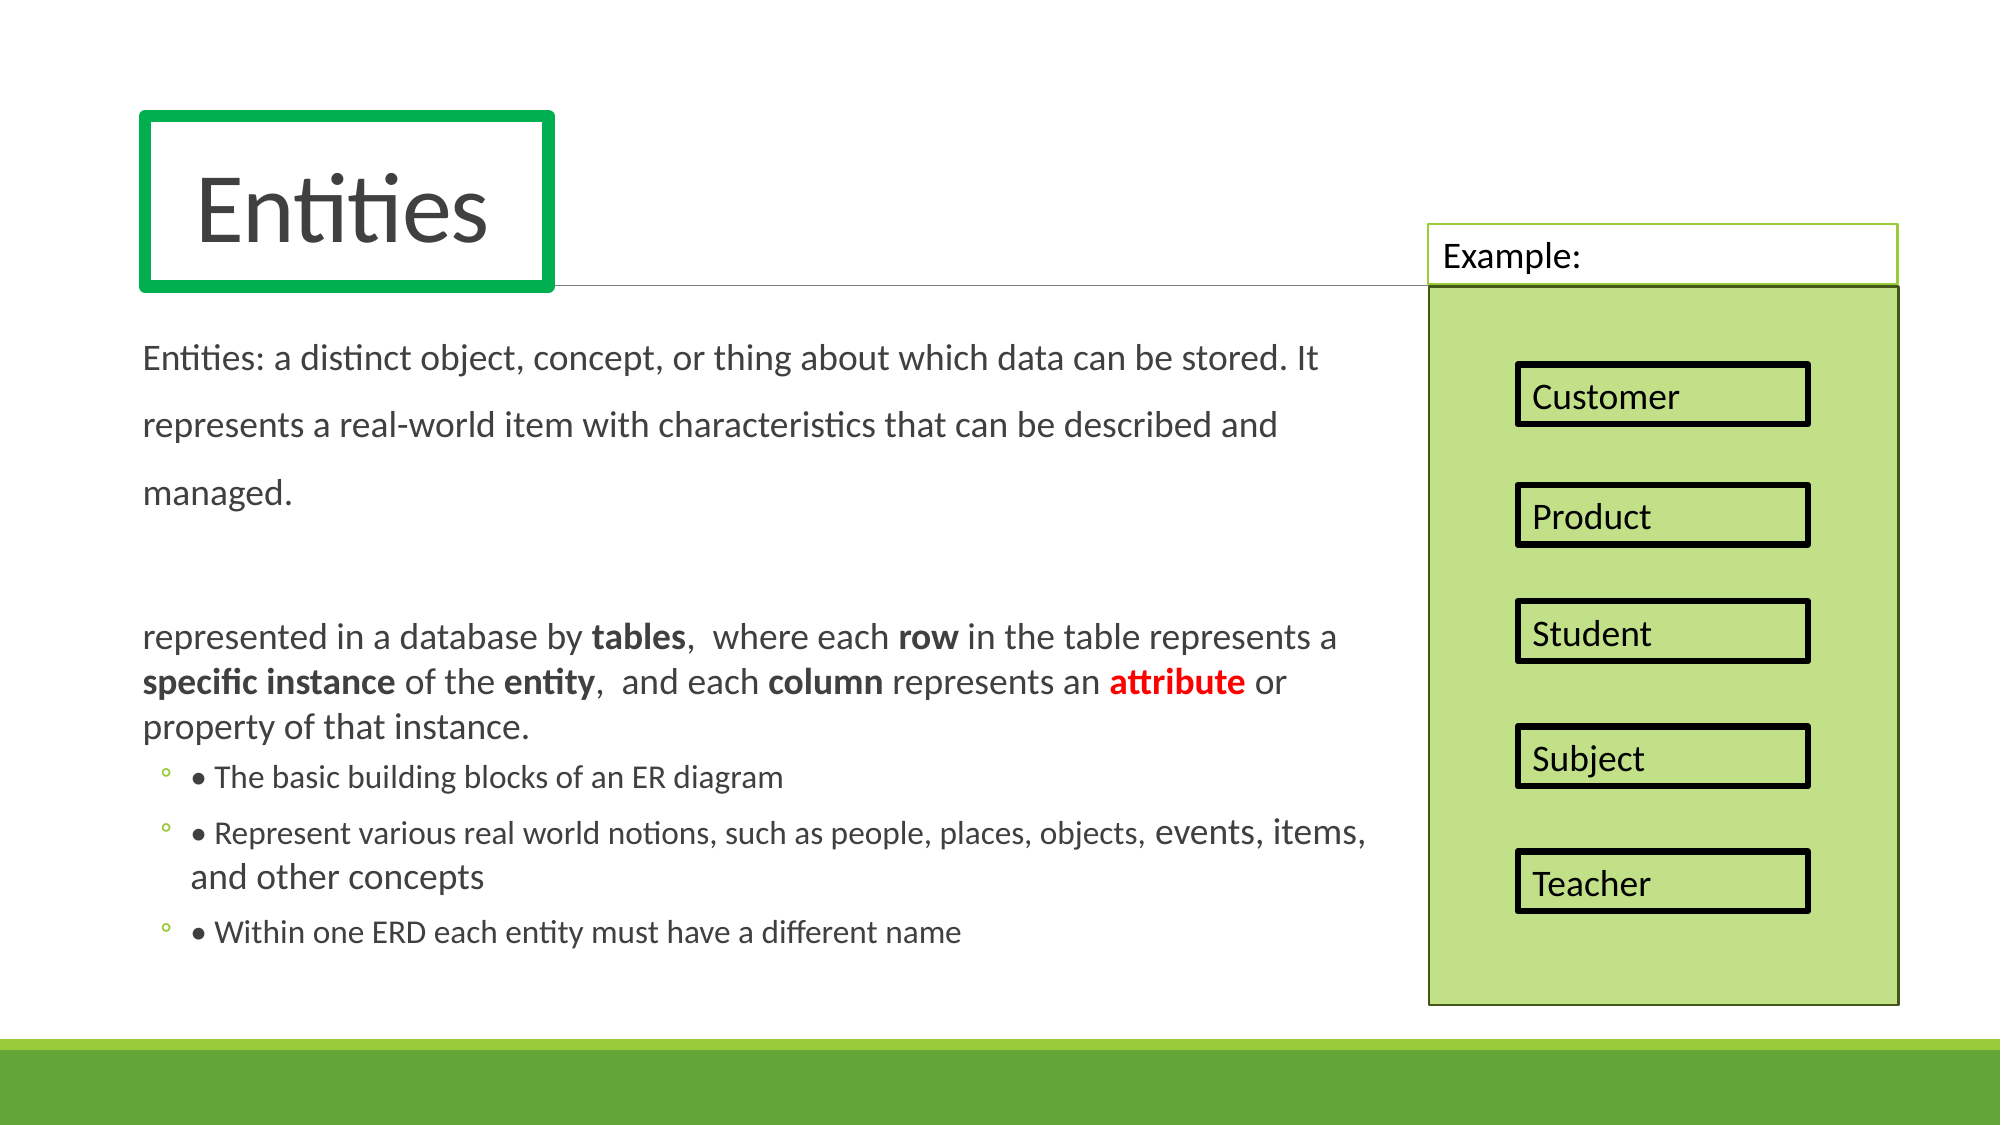

# Entities

Example:

Entities: a distinct object, concept, or thing about which data can be stored. It represents a real-world item with characteristics that can be described and managed.

represented in a database by tables,  where each row in the table represents a specific instance of the entity,  and each column represents an attribute or property of that instance.
• The basic building blocks of an ER diagram
• Represent various real world notions, such as people, places, objects, events, items, and other concepts
• Within one ERD each entity must have a different name
Customer
Product
Student
Subject
Teacher